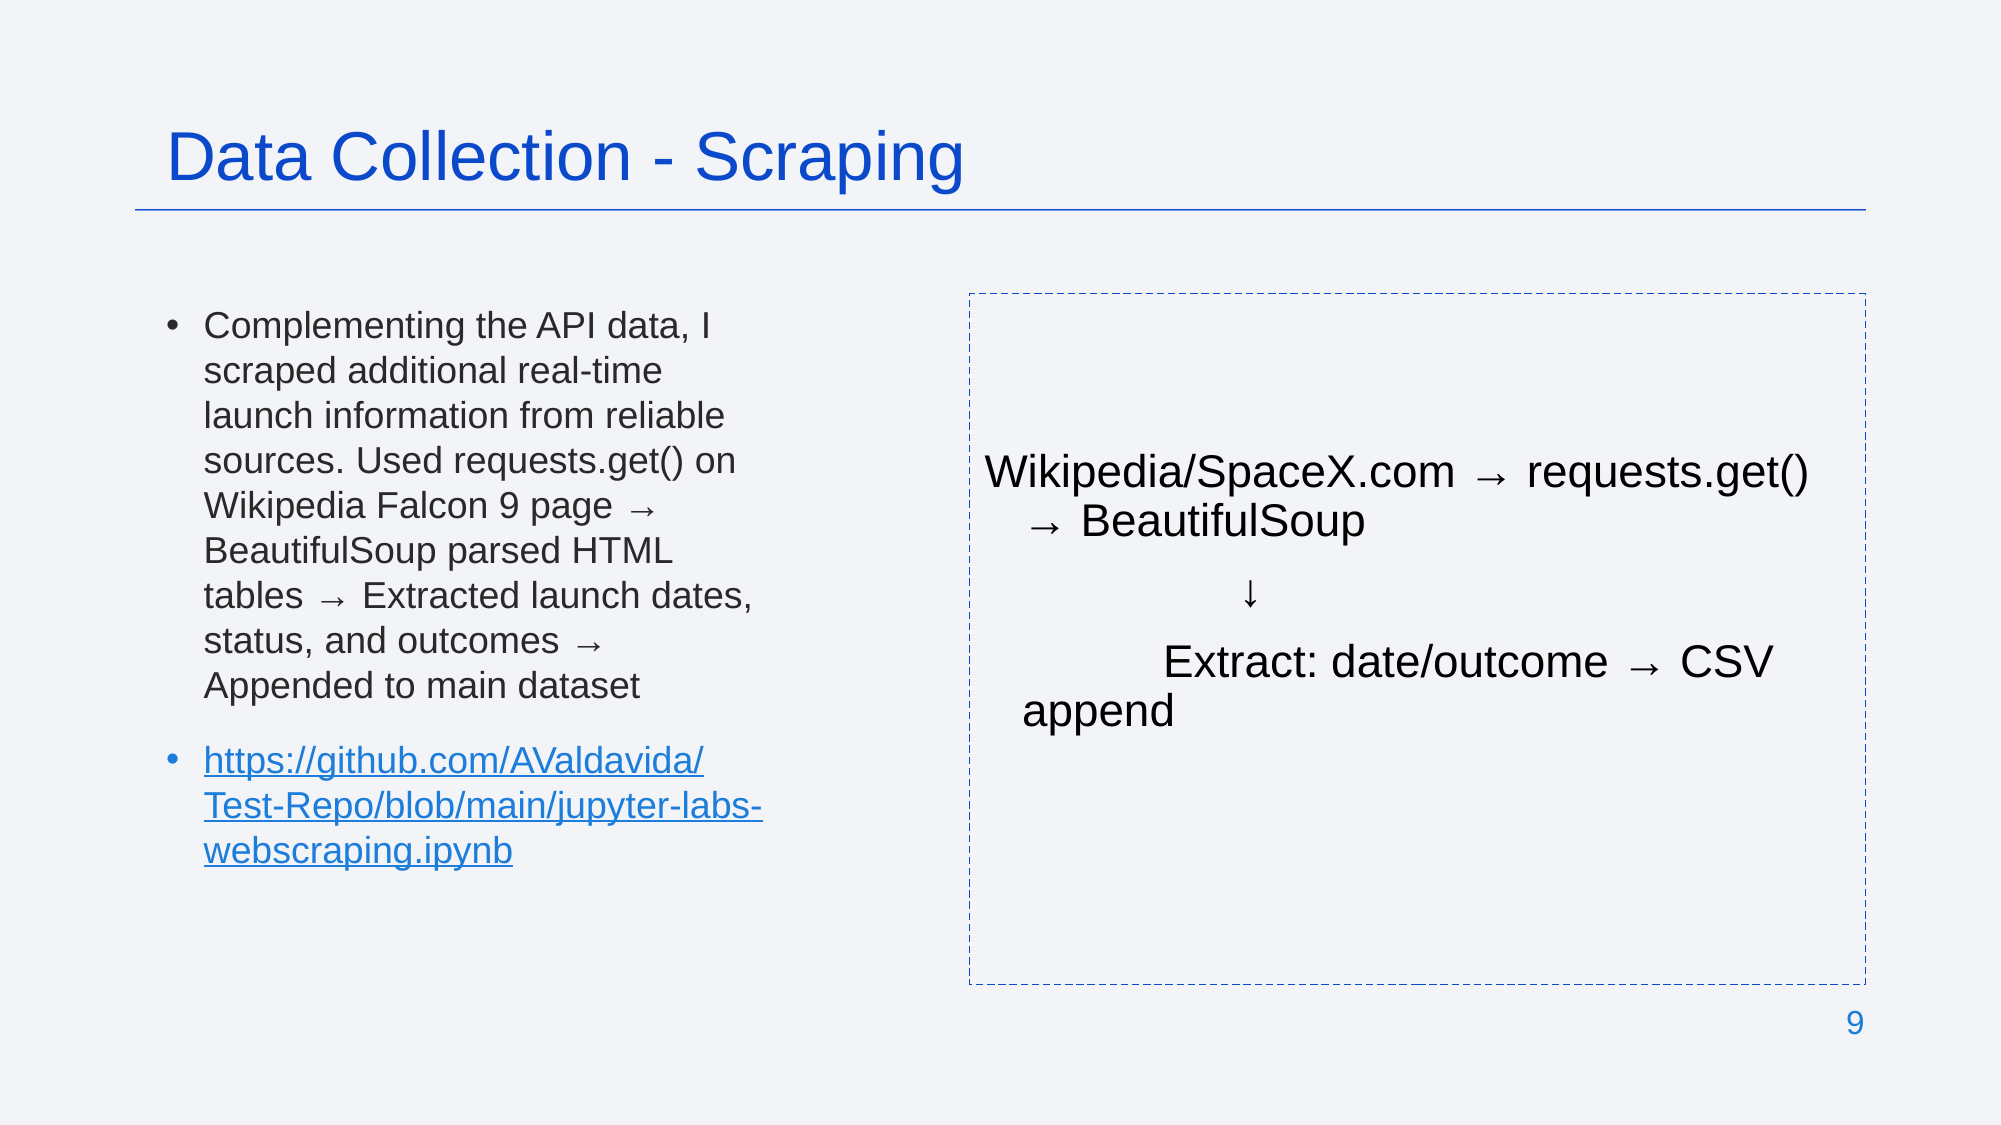

Data Collection - Scraping
Complementing the API data, I scraped additional real-time launch information from reliable sources. Used requests.get() on Wikipedia Falcon 9 page → BeautifulSoup parsed HTML tables → Extracted launch dates, status, and outcomes → Appended to main dataset
https://github.com/AValdavida/Test-Repo/blob/main/jupyter-labs-webscraping.ipynb

Wikipedia/SpaceX.com → requests.get() → BeautifulSoup
                    ↓
              Extract: date/outcome → CSV append

9